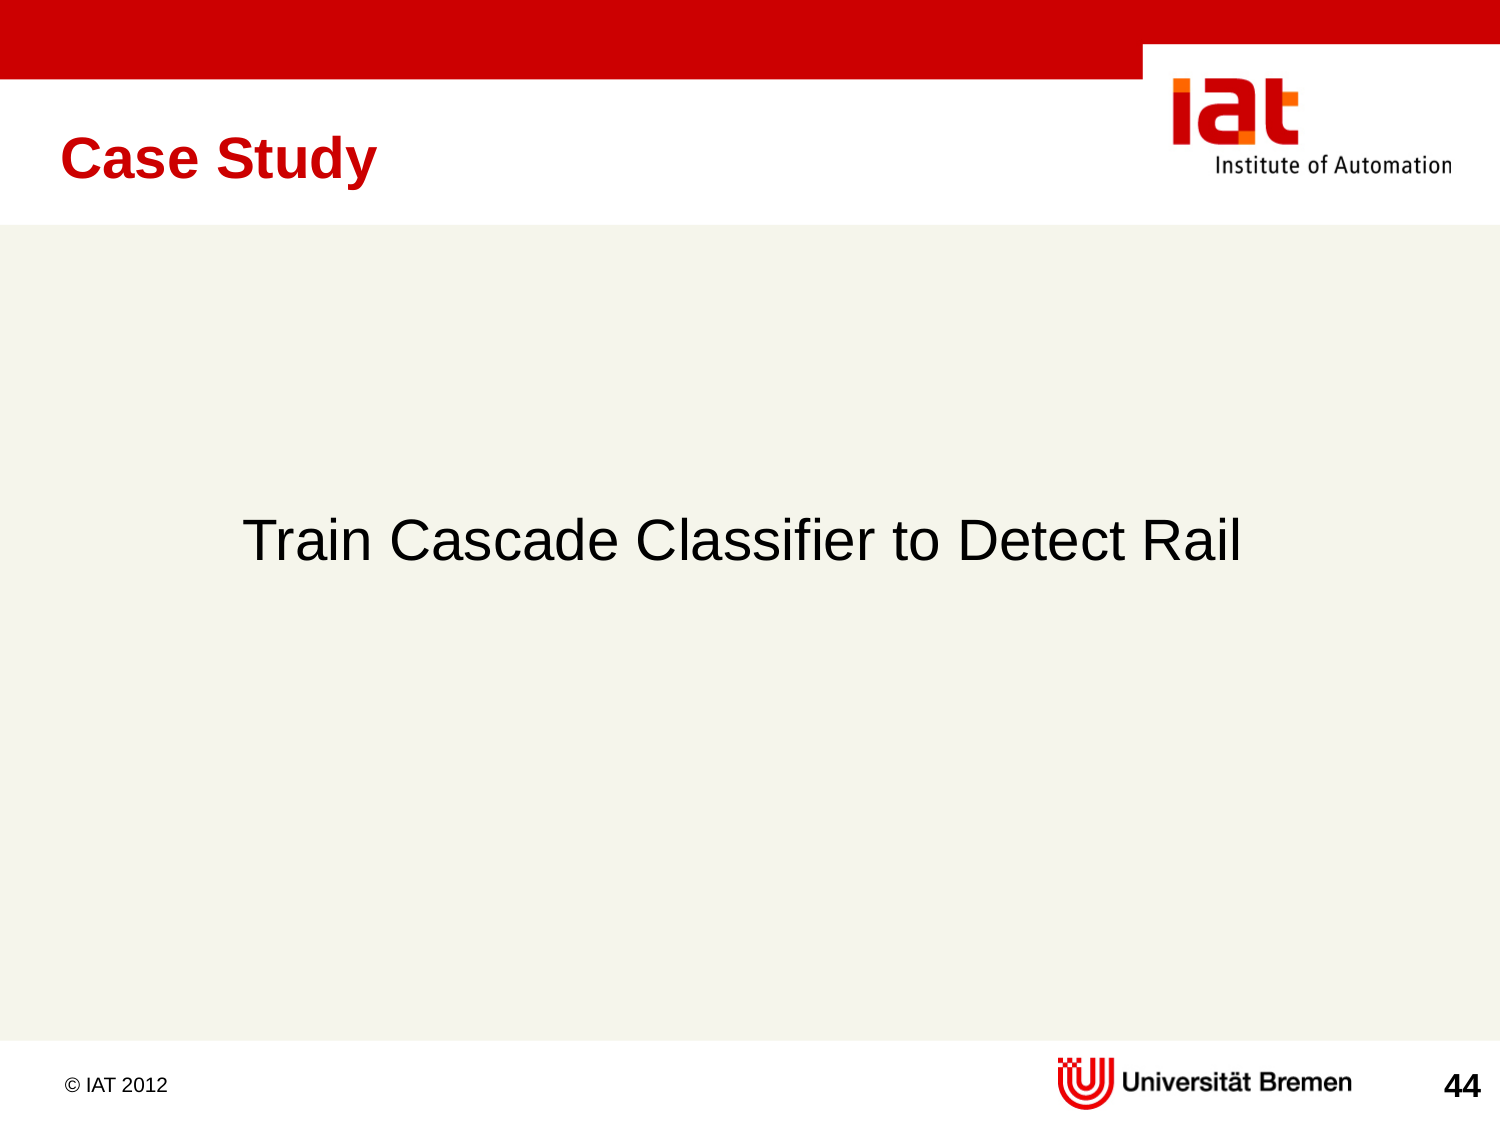

# Case Study

Train Cascade Classifier to Detect Rail